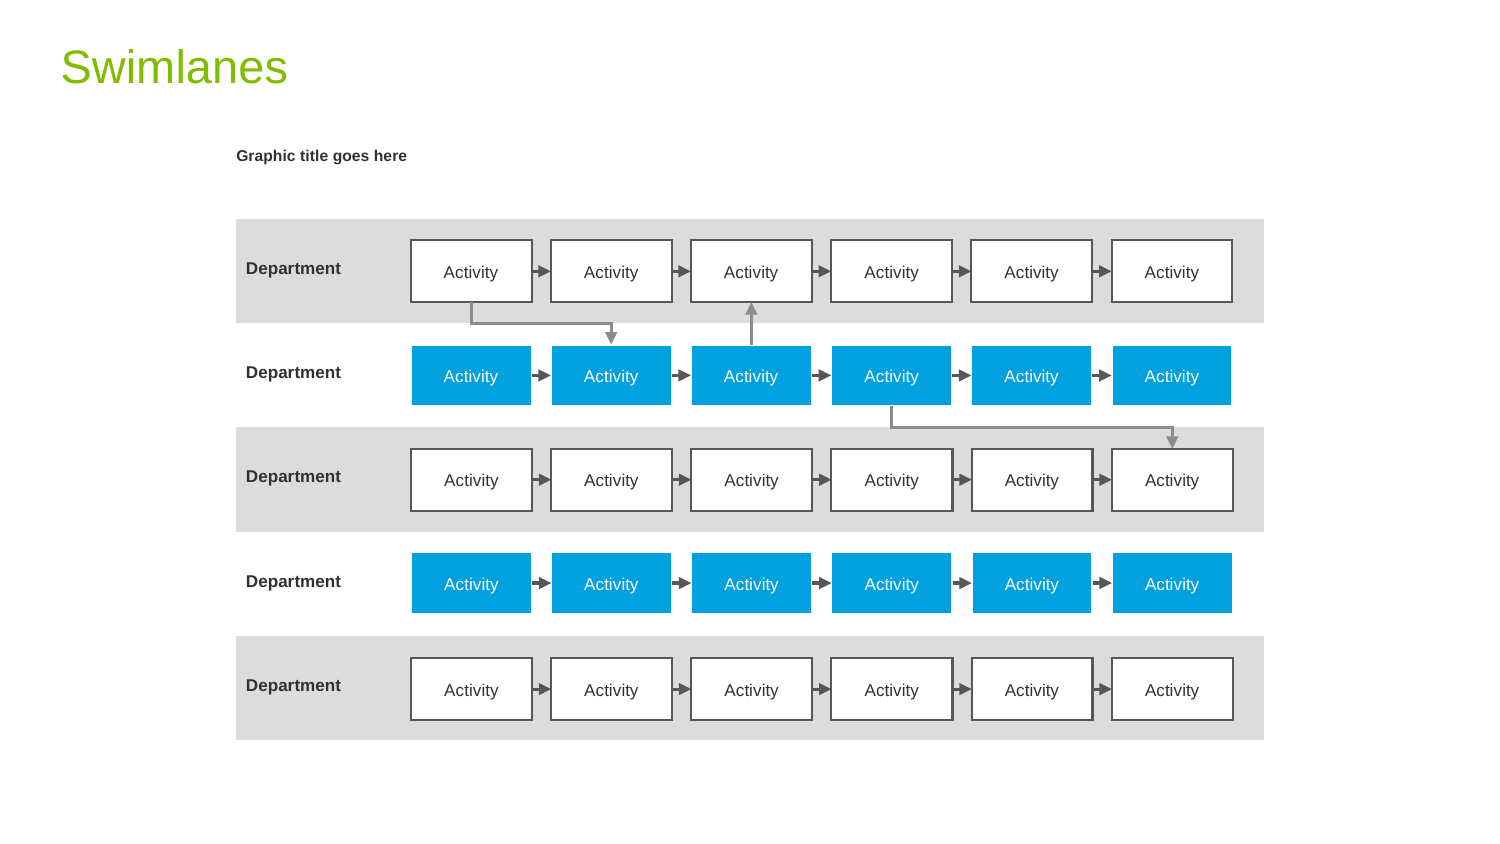

# Swimlanes
Graphic title goes here

Activity
Activity
Activity
Activity
Activity
Activity
Department
Activity
Activity
Activity
Activity
Activity
Activity
Department

Activity
Activity
Activity
Activity
Activity
Activity
Department
Activity
Activity
Activity
Activity
Activity
Activity
Department

Activity
Activity
Activity
Activity
Activity
Activity
Department